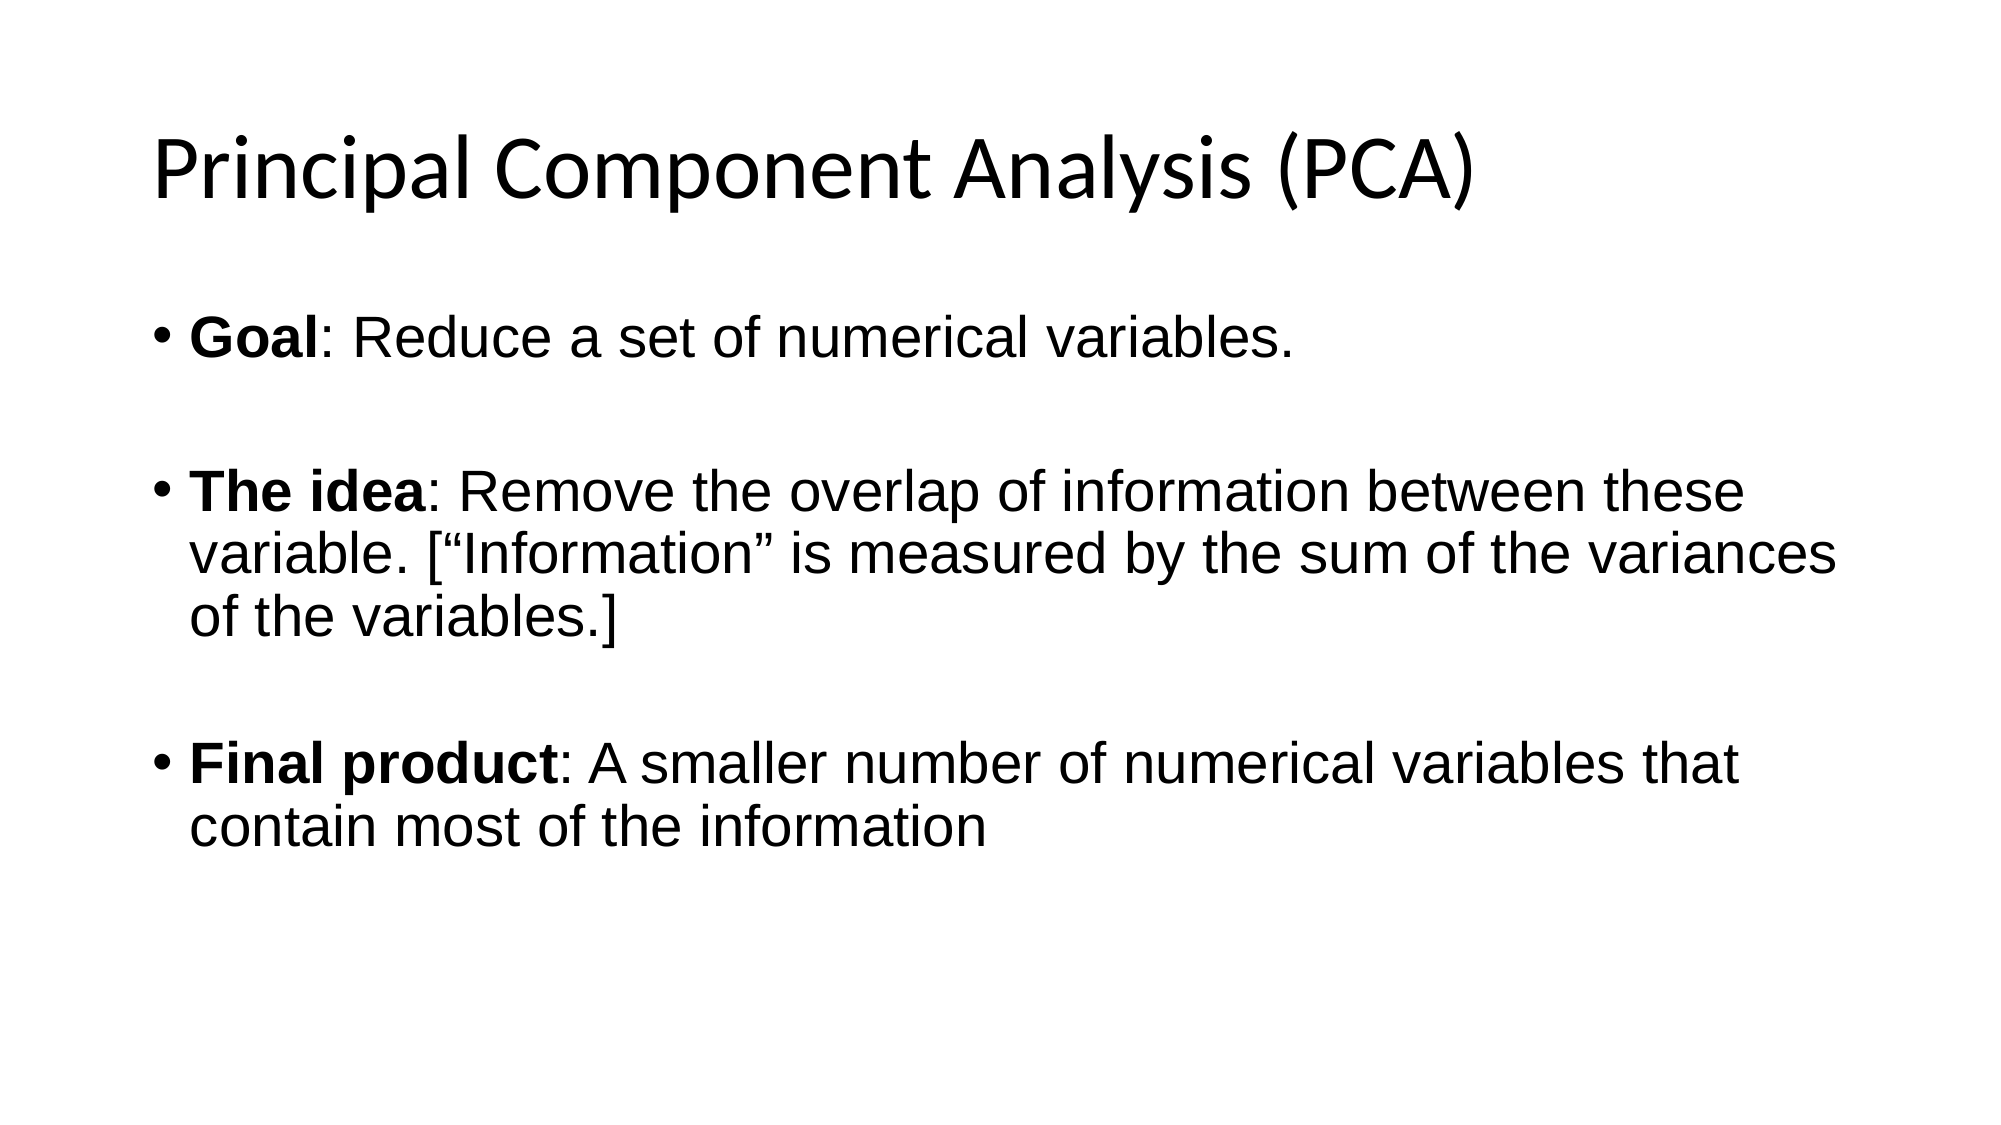

# Principal Component Analysis (PCA)
Goal: Reduce a set of numerical variables.
The idea: Remove the overlap of information between these
variable. [“Information” is measured by the sum of the variances of the variables.]
Final product: A smaller number of numerical variables that
contain most of the information